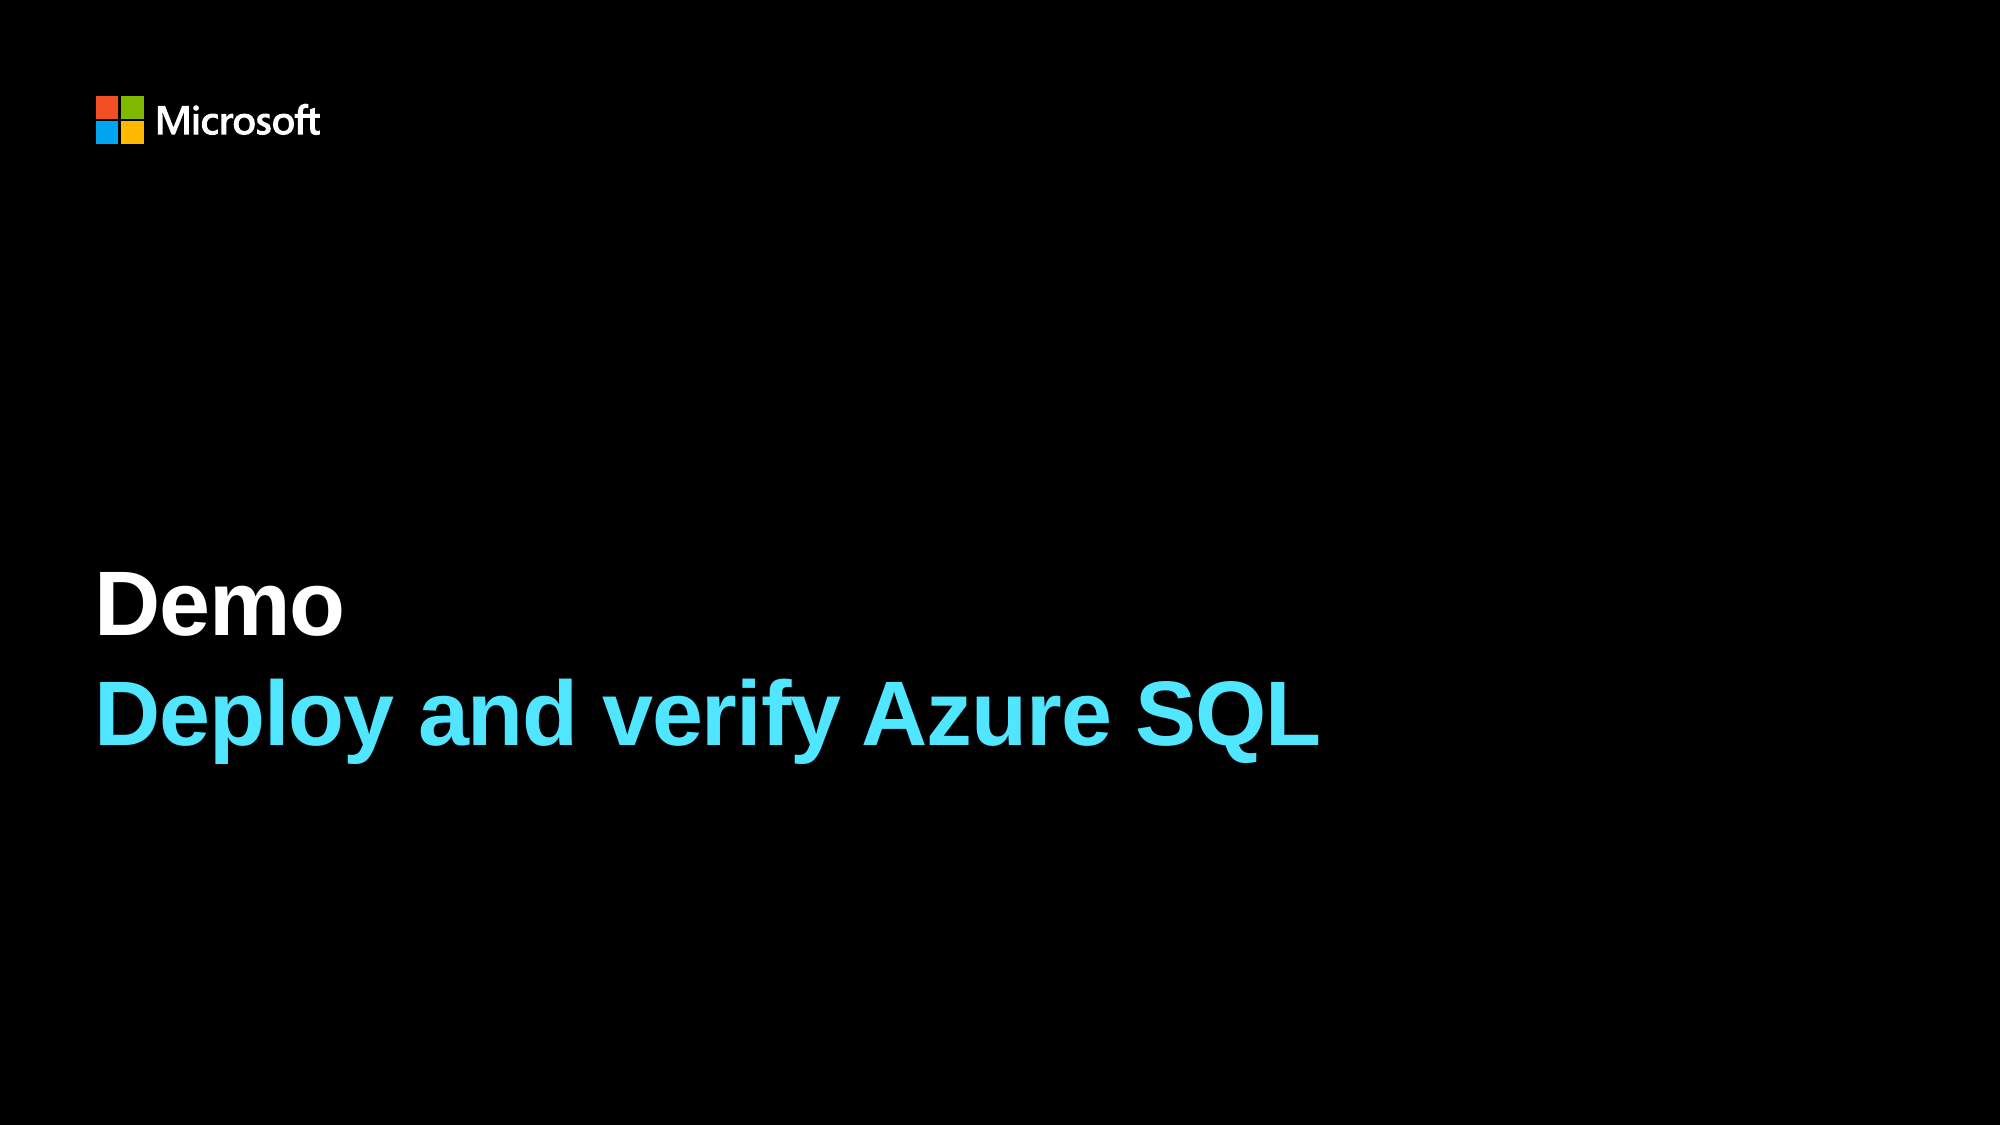

# Demo Deploy and verify Azure SQL